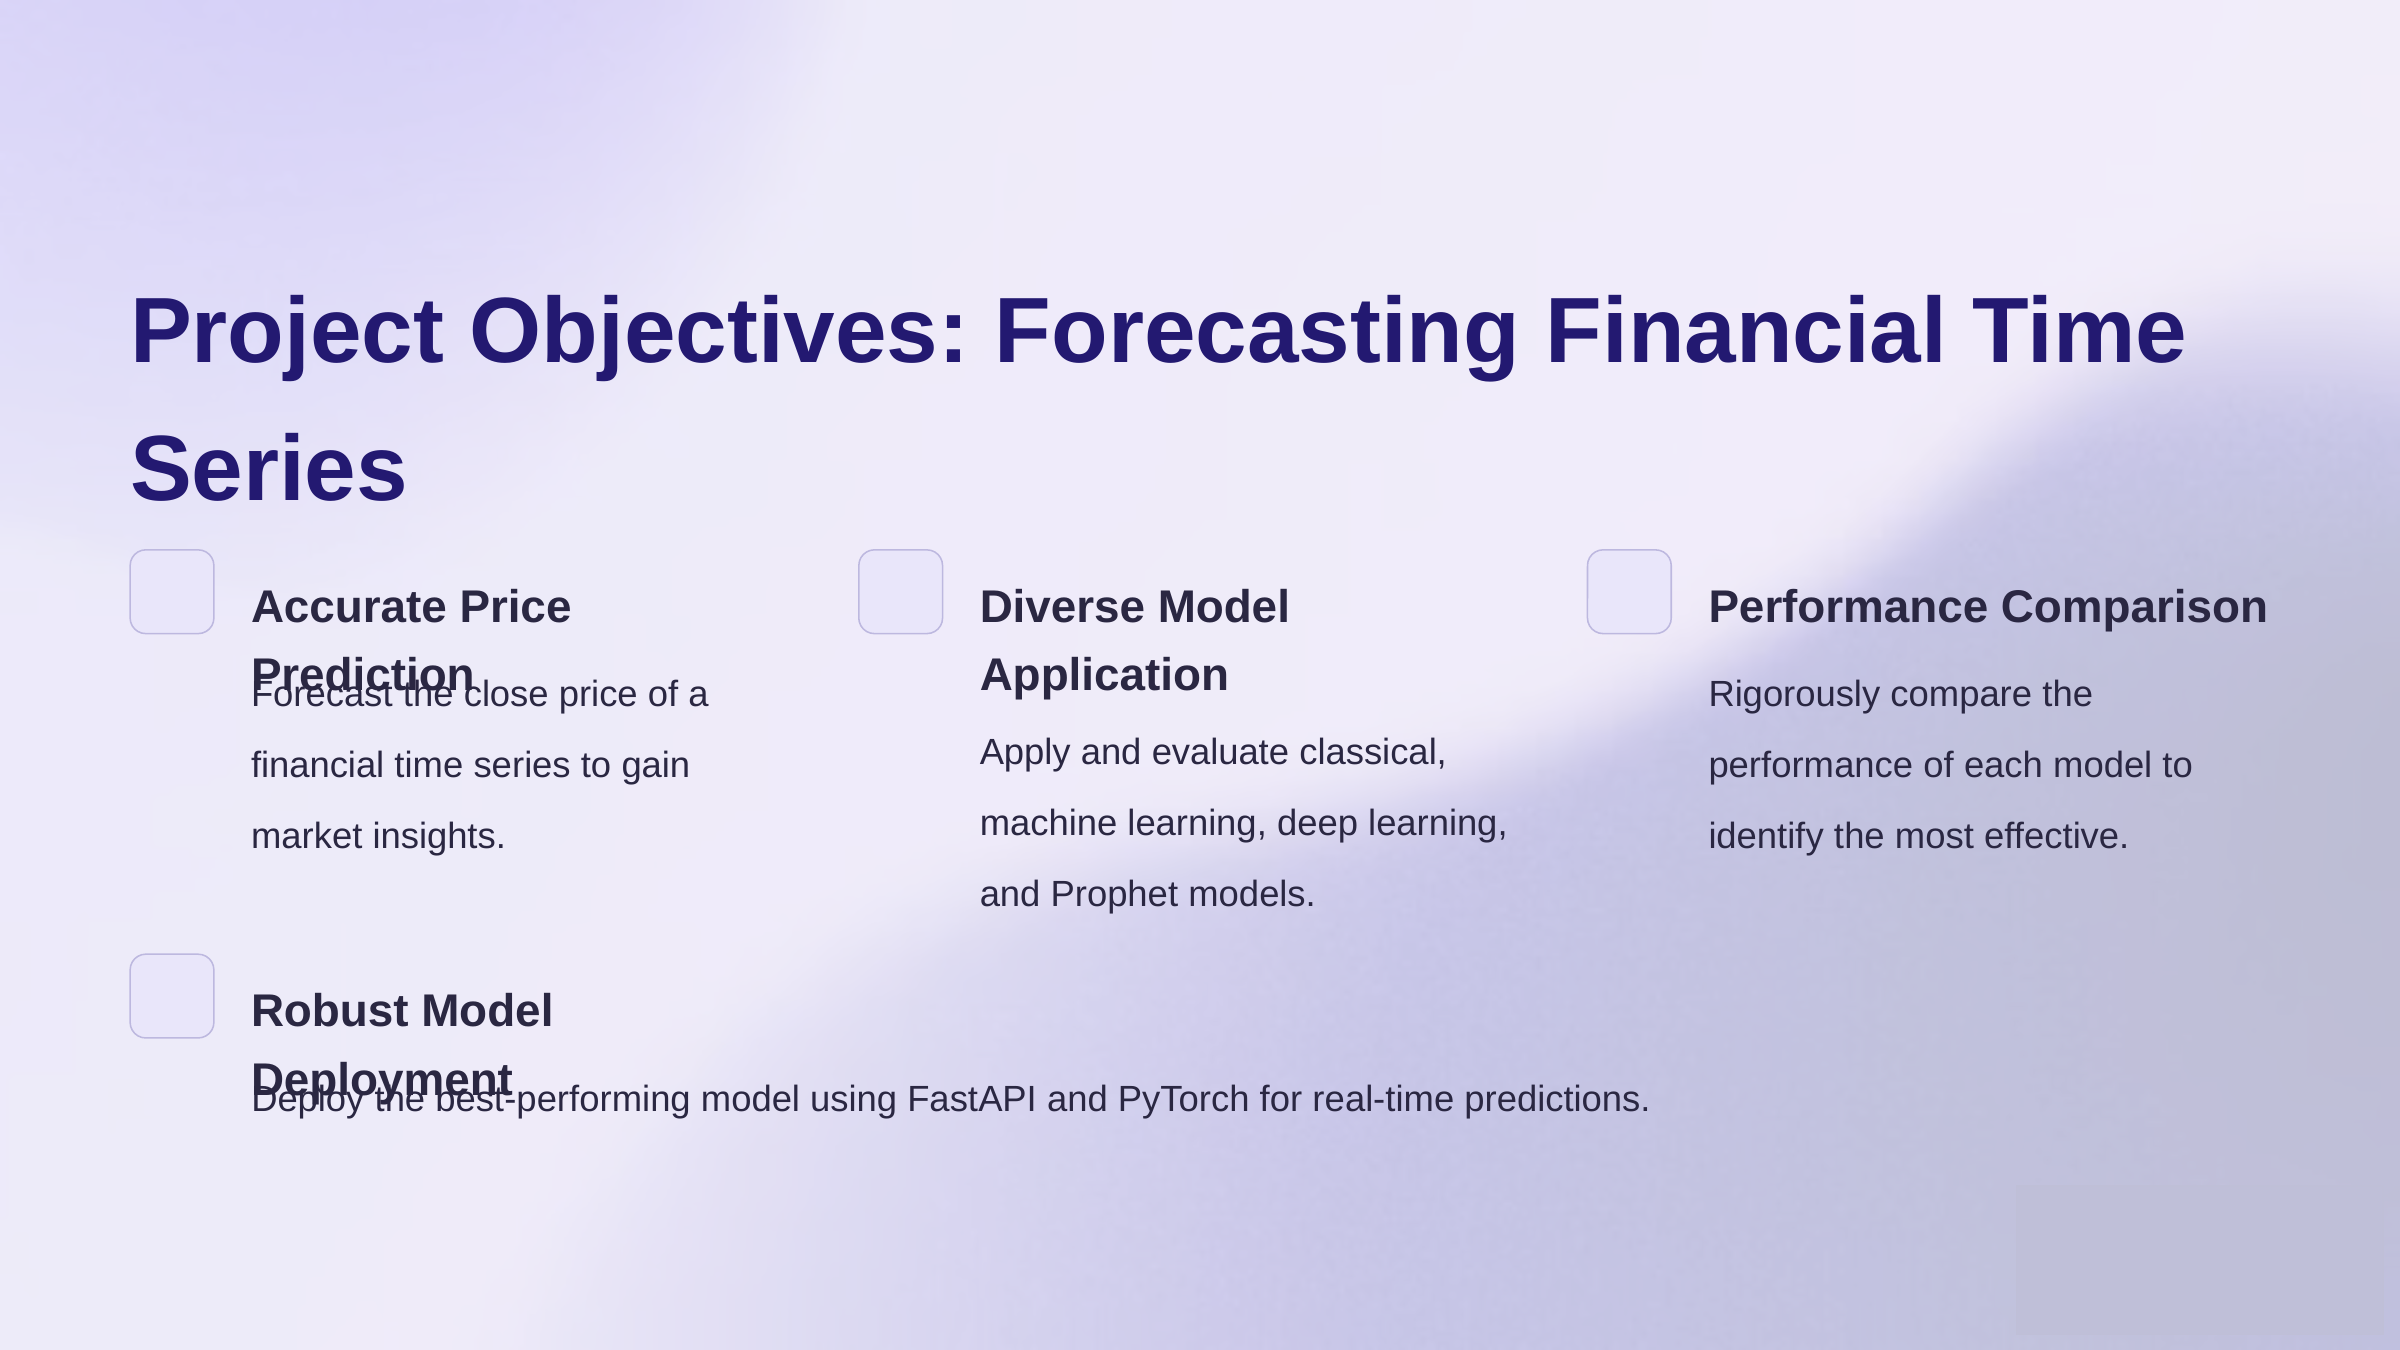

Project Objectives: Forecasting Financial Time Series

Accurate Price Prediction
Diverse Model Application
Performance Comparison
Forecast the close price of a financial time series to gain market insights.
Rigorously compare the performance of each model to identify the most effective.
Apply and evaluate classical, machine learning, deep learning, and Prophet models.

Robust Model Deployment
Deploy the best-performing model using FastAPI and PyTorch for real-time predictions.